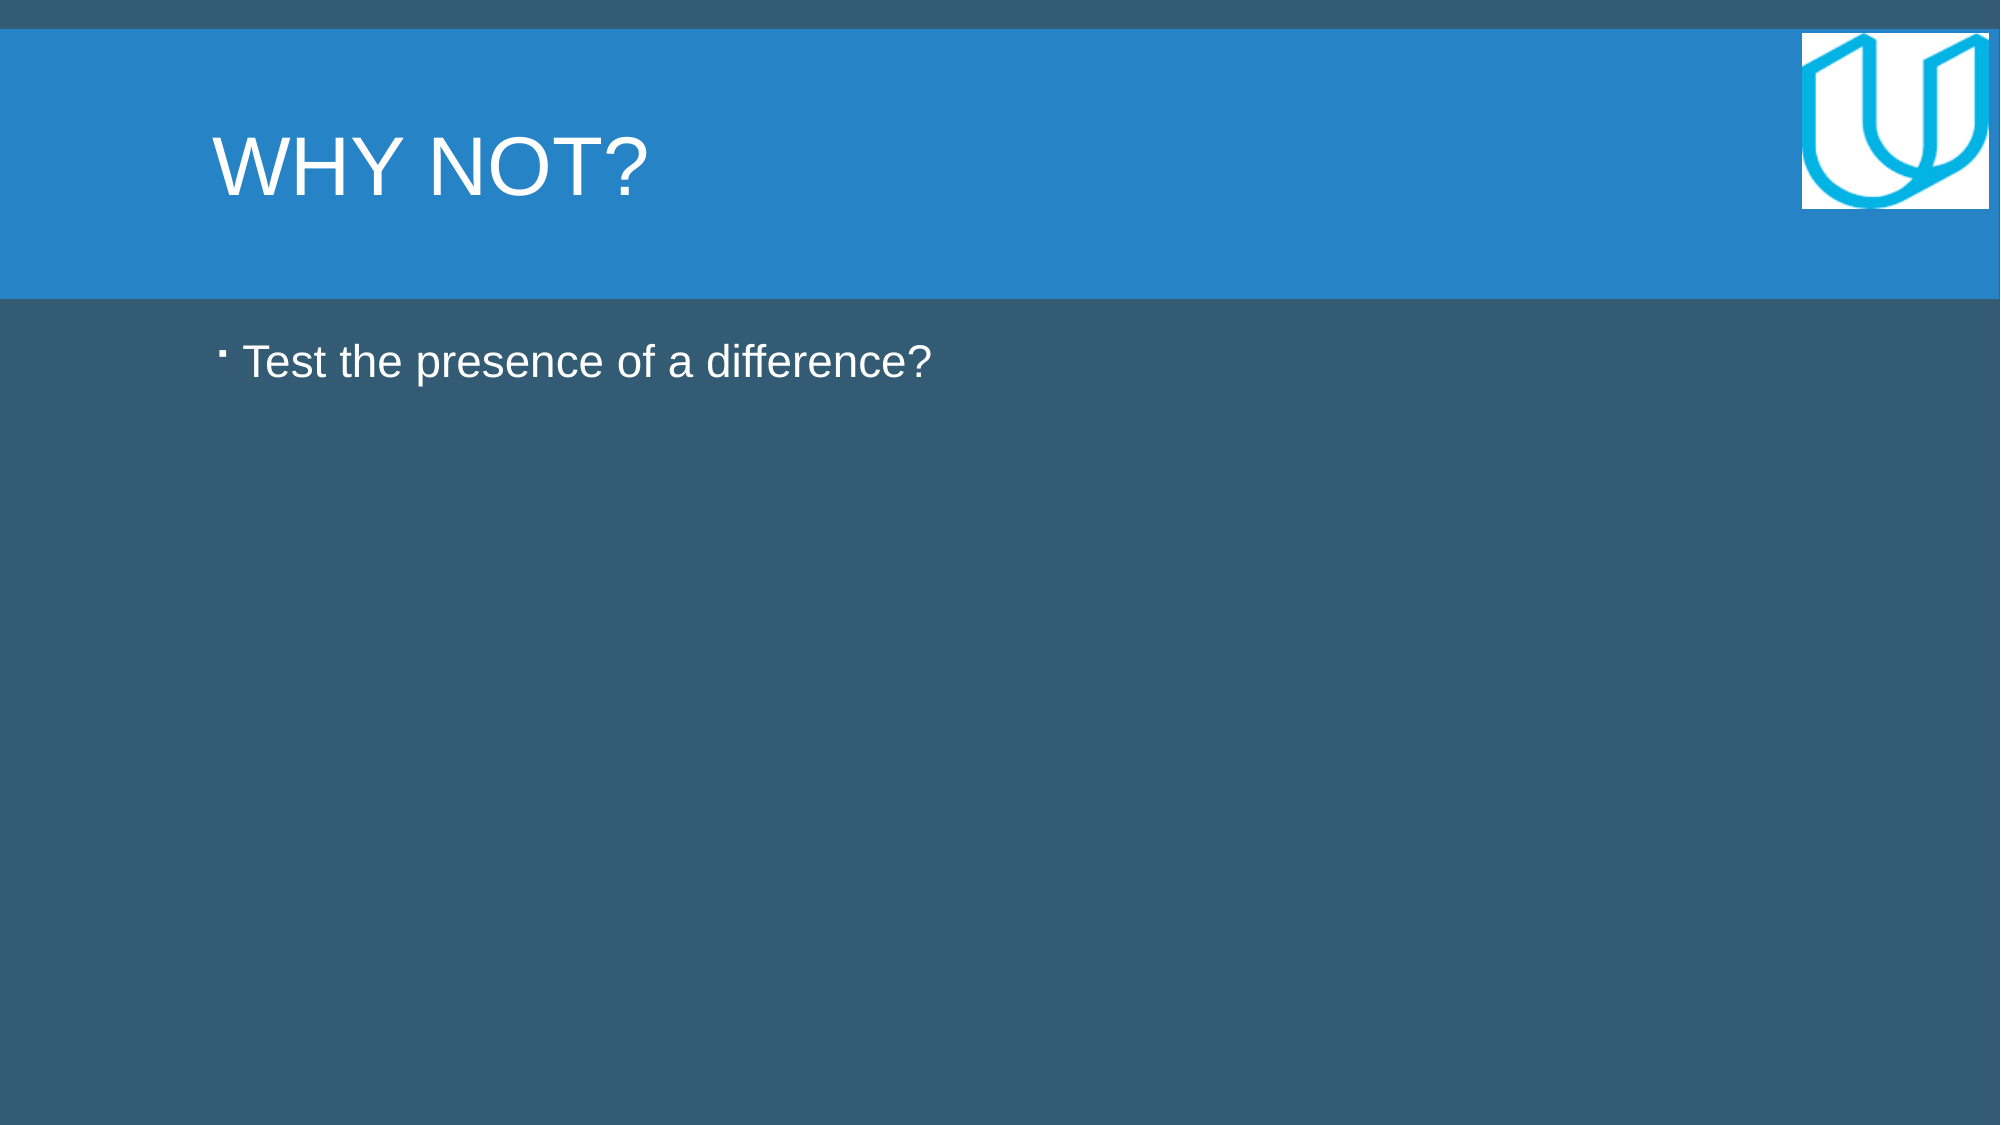

# Why not?
Test the presence of a difference?